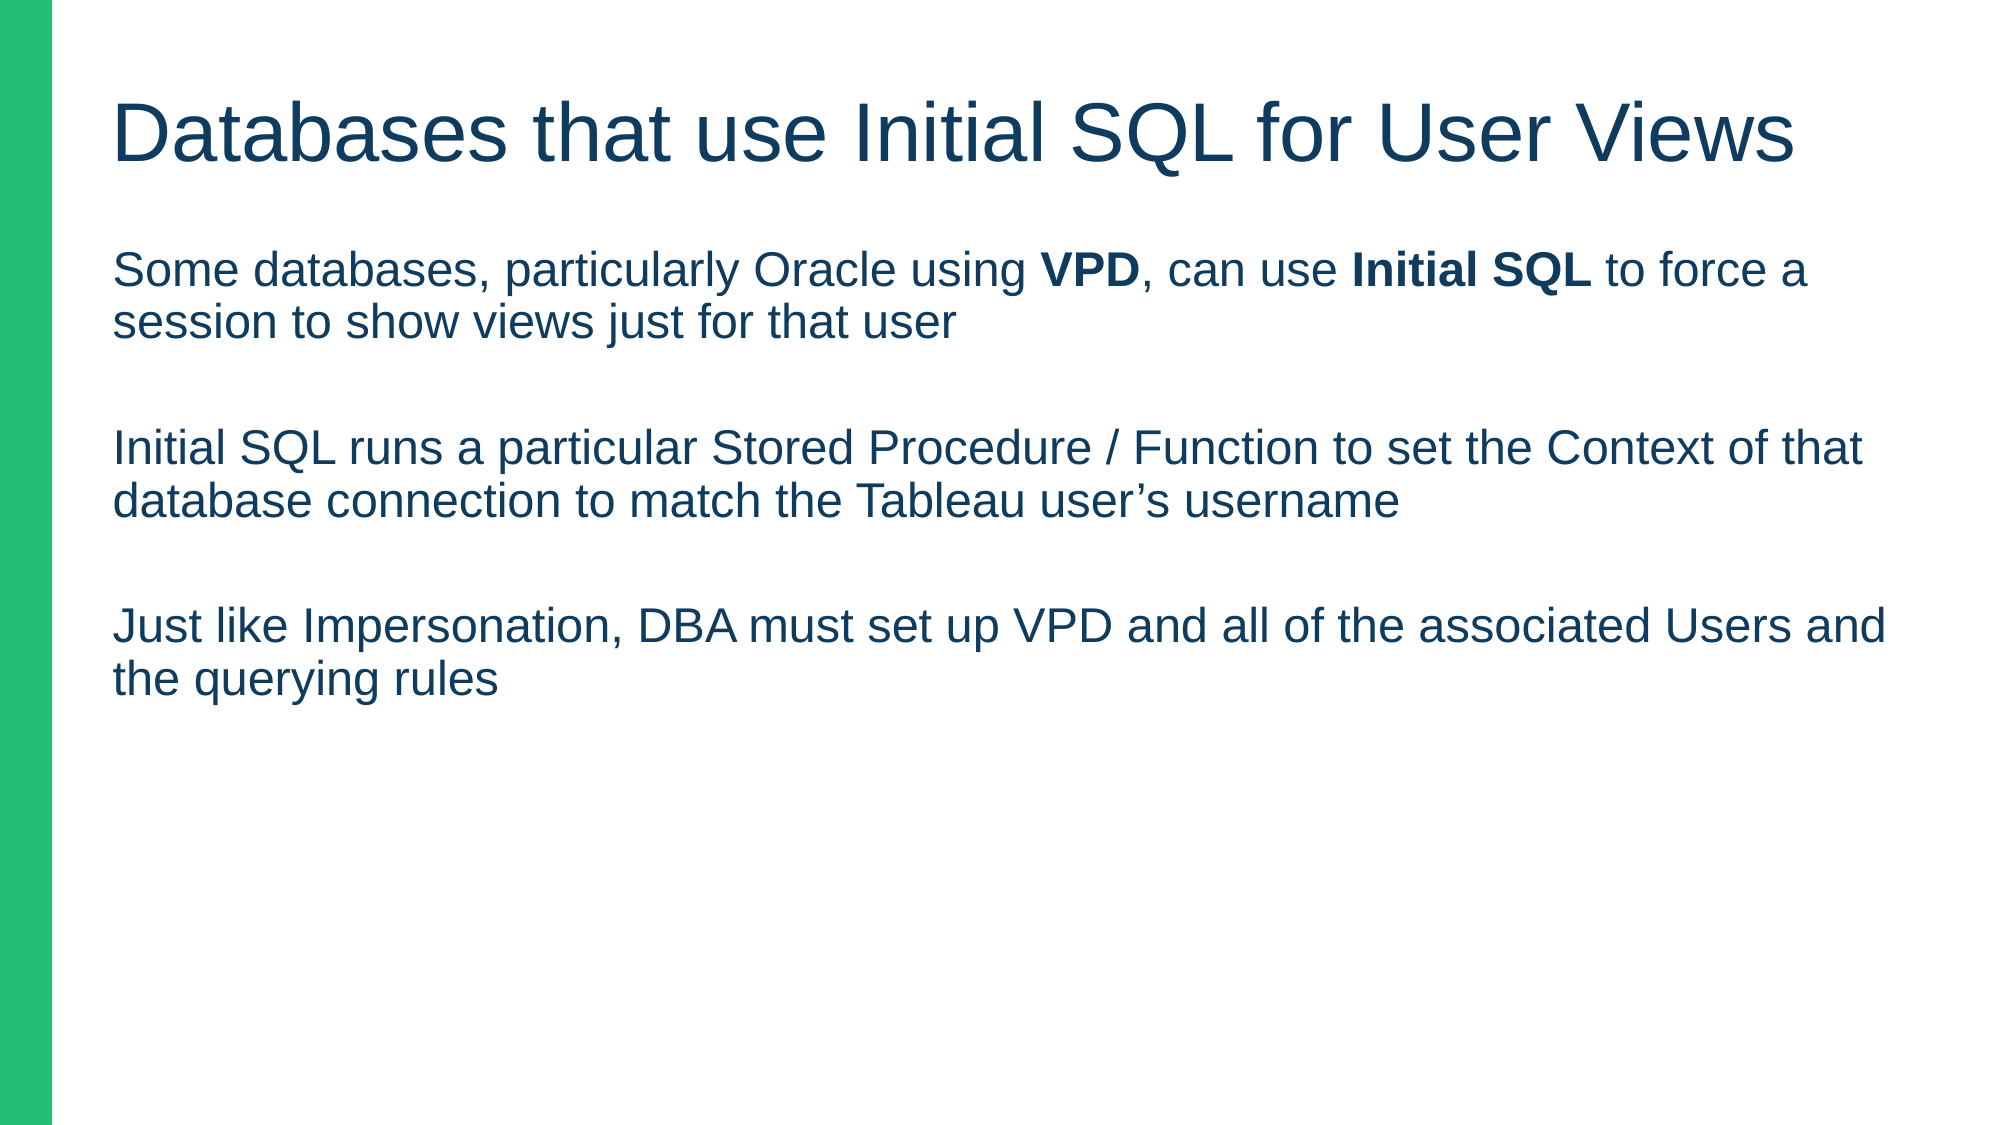

Databases that use Initial SQL for User Views
Some databases, particularly Oracle using VPD, can use Initial SQL to force a session to show views just for that user

Initial SQL runs a particular Stored Procedure / Function to set the Context of that database connection to match the Tableau user’s username

Just like Impersonation, DBA must set up VPD and all of the associated Users and the querying rules